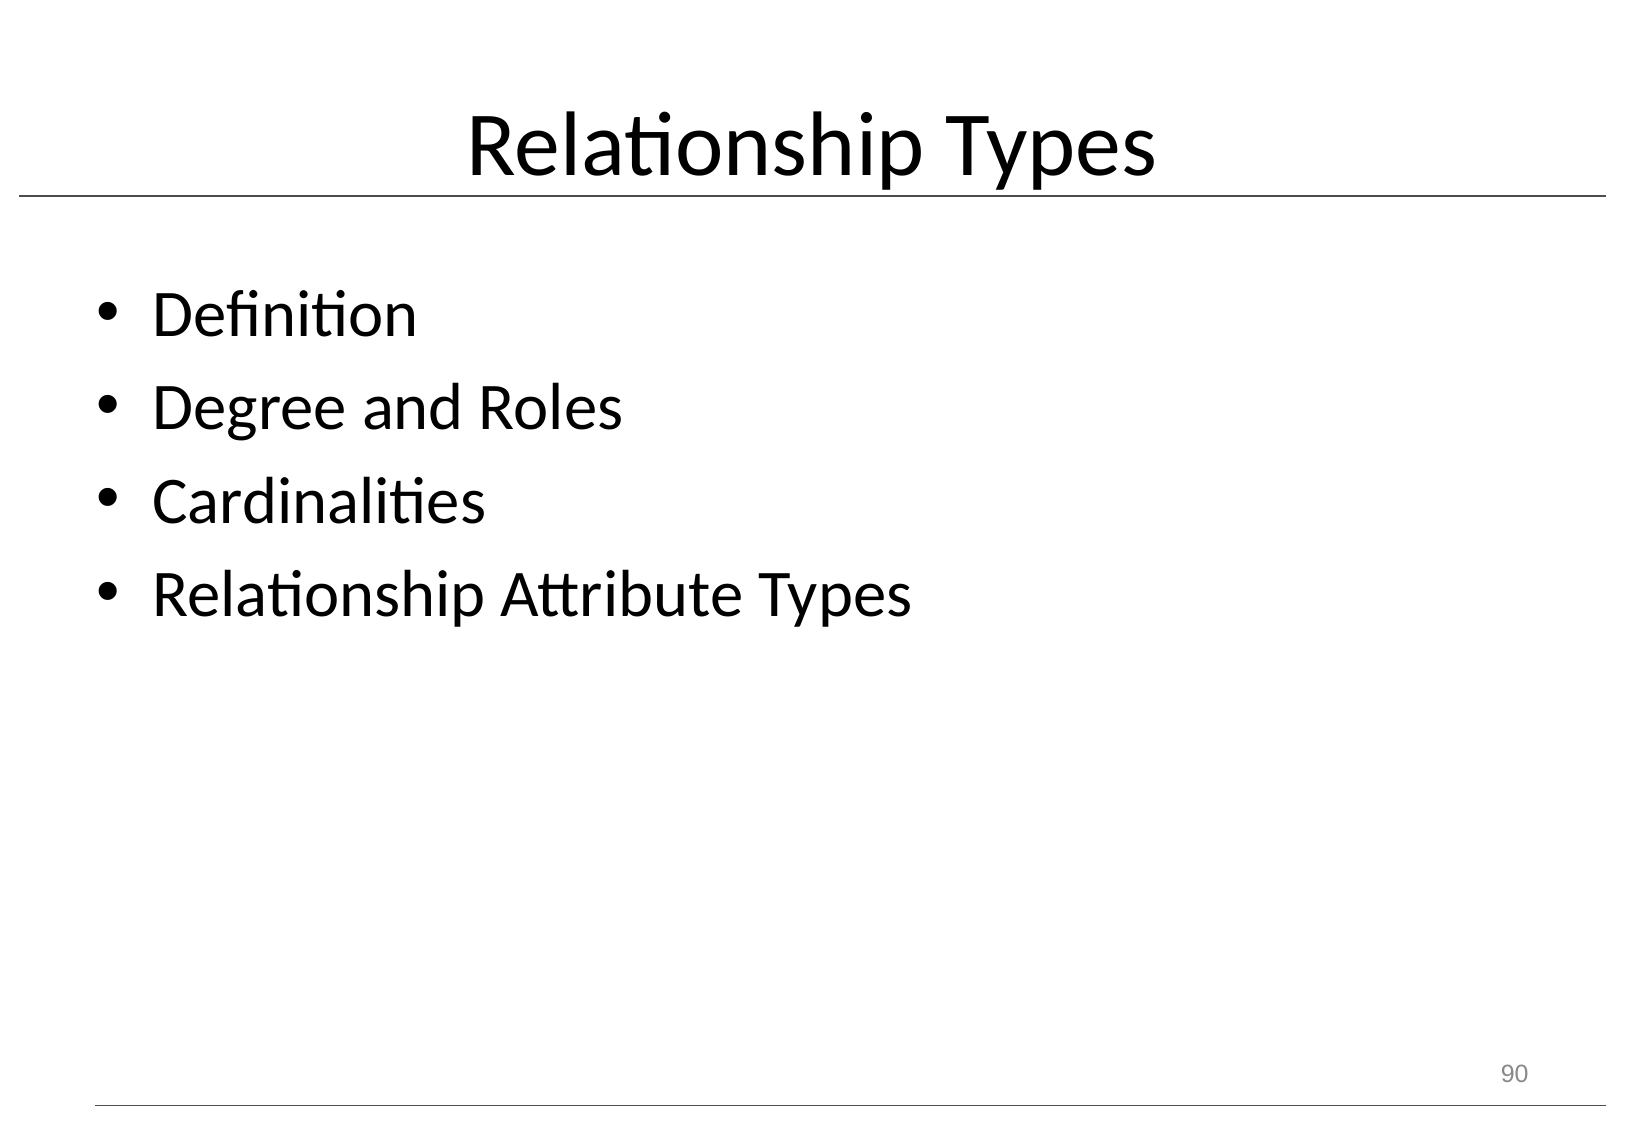

# Relationship Types
Definition
Degree and Roles
Cardinalities
Relationship Attribute Types
90